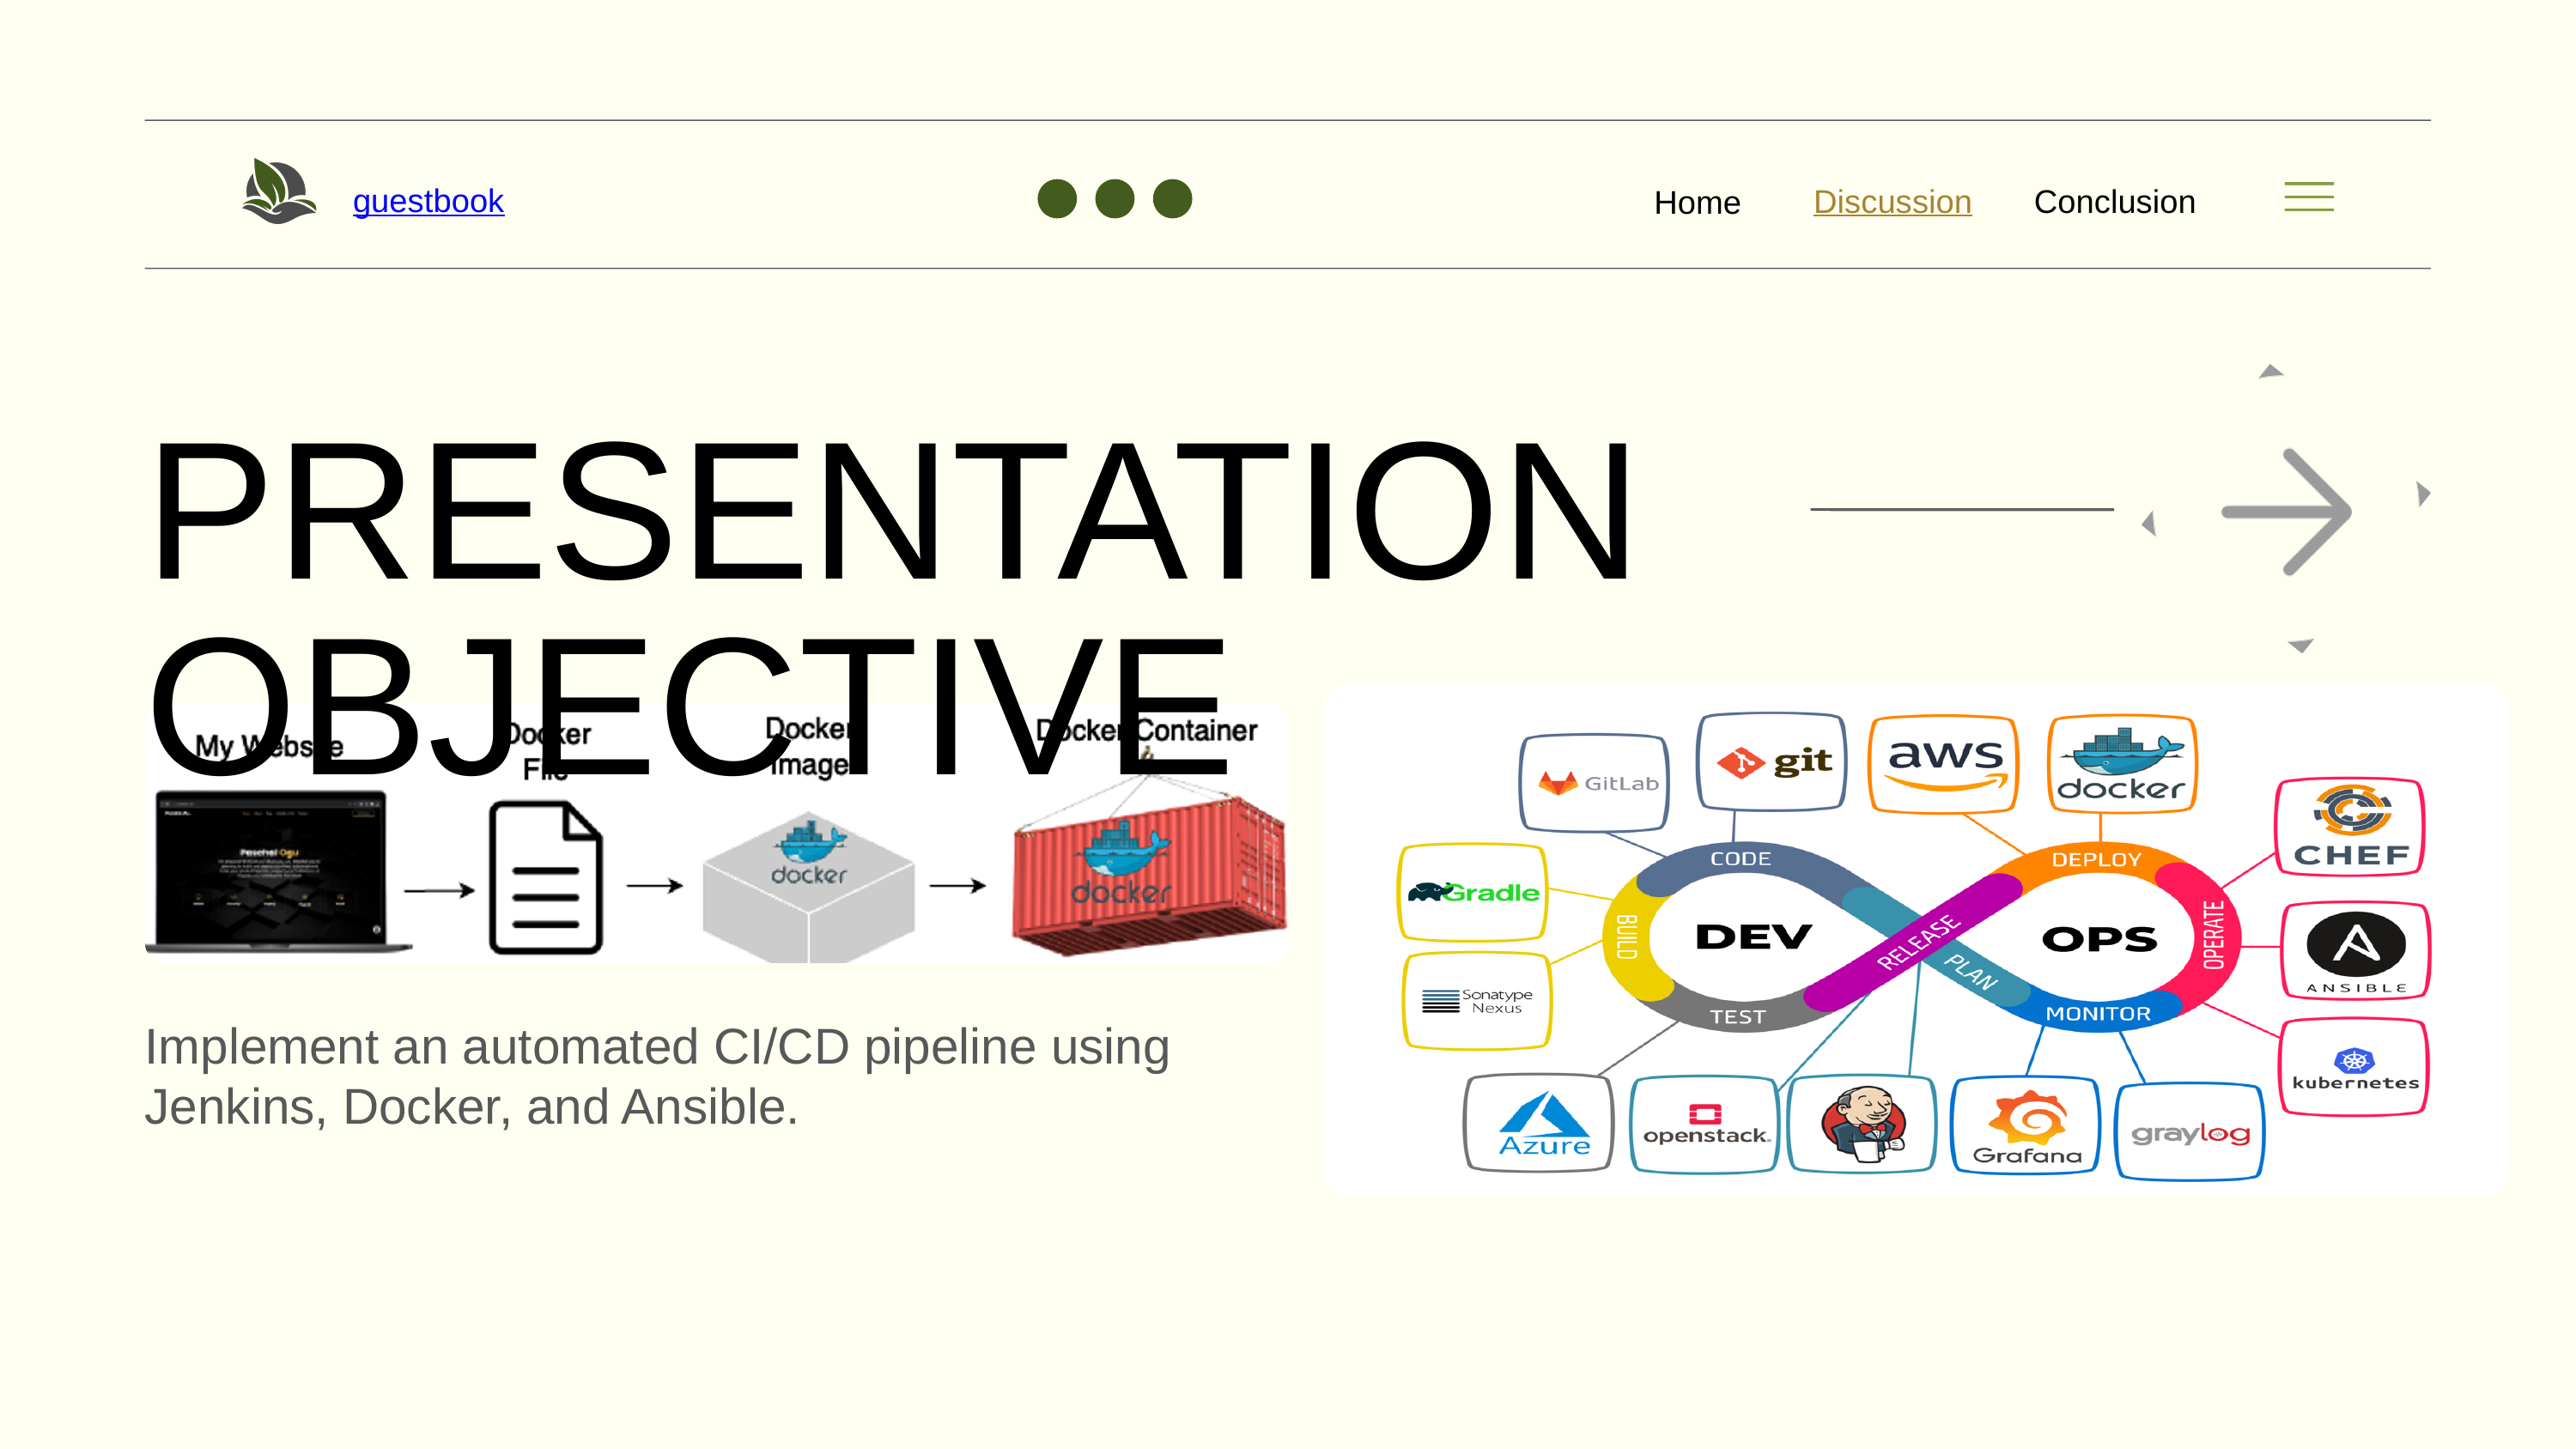

guestbook
Conclusion
Discussion
Home

PRESENTATION OBJECTIVE

Implement an automated CI/CD pipeline using Jenkins, Docker, and Ansible.